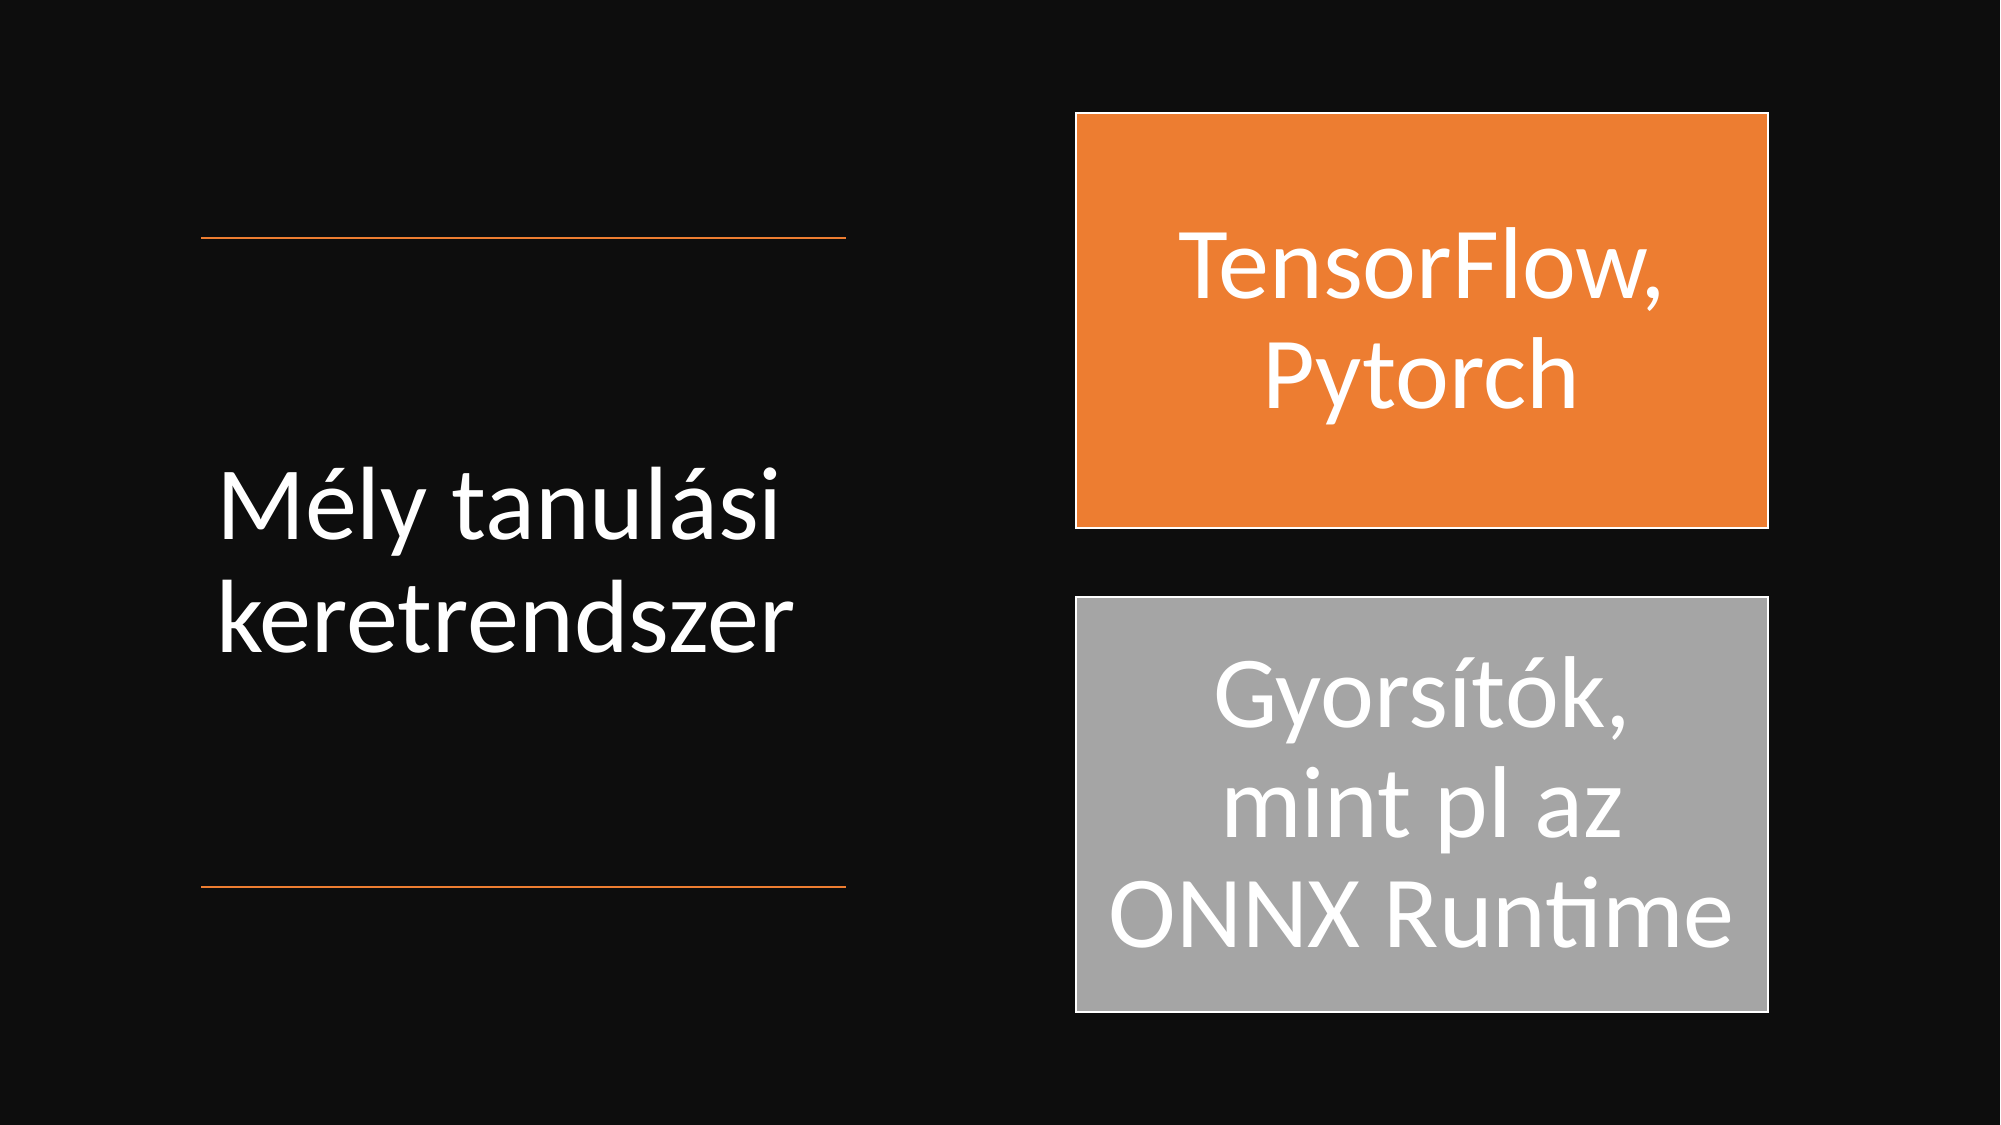

TensorFlow, Pytorch
Gyorsítók, mint pl az ONNX Runtime
# Mély tanulási keretrendszer